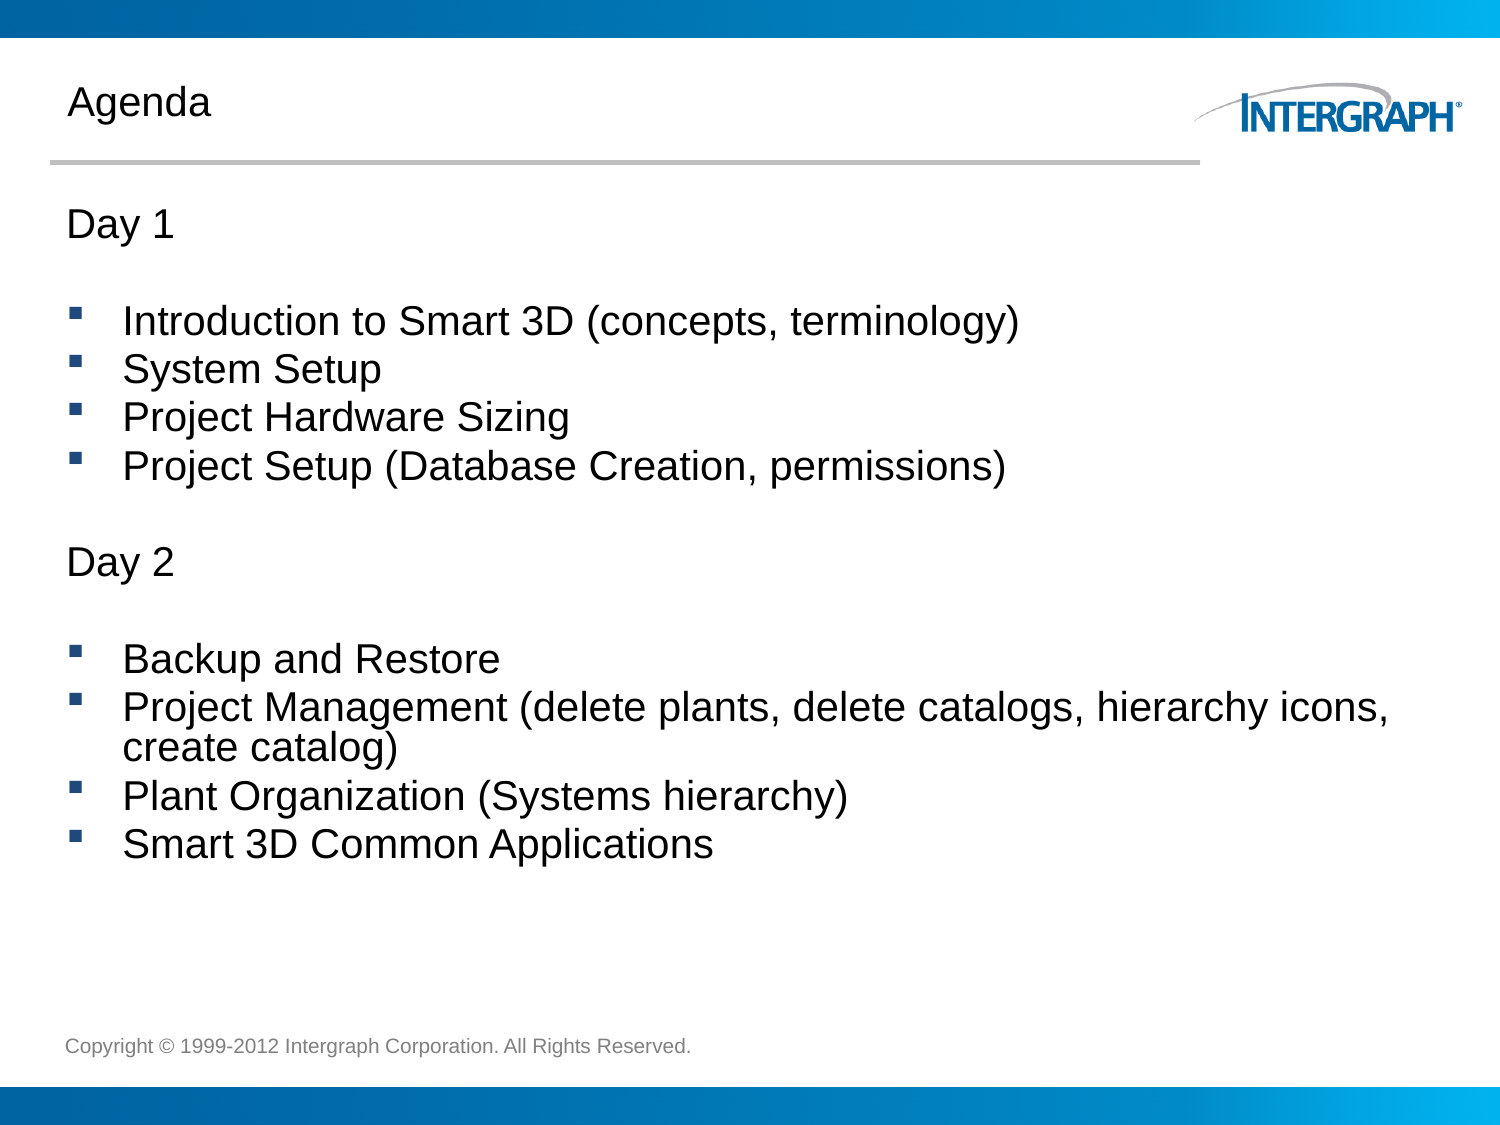

# Agenda
Day 1

Introduction to Smart 3D (concepts, terminology)
System Setup
Project Hardware Sizing
Project Setup (Database Creation, permissions)

Day 2

Backup and Restore
Project Management (delete plants, delete catalogs, hierarchy icons, create catalog)
Plant Organization (Systems hierarchy)
Smart 3D Common Applications